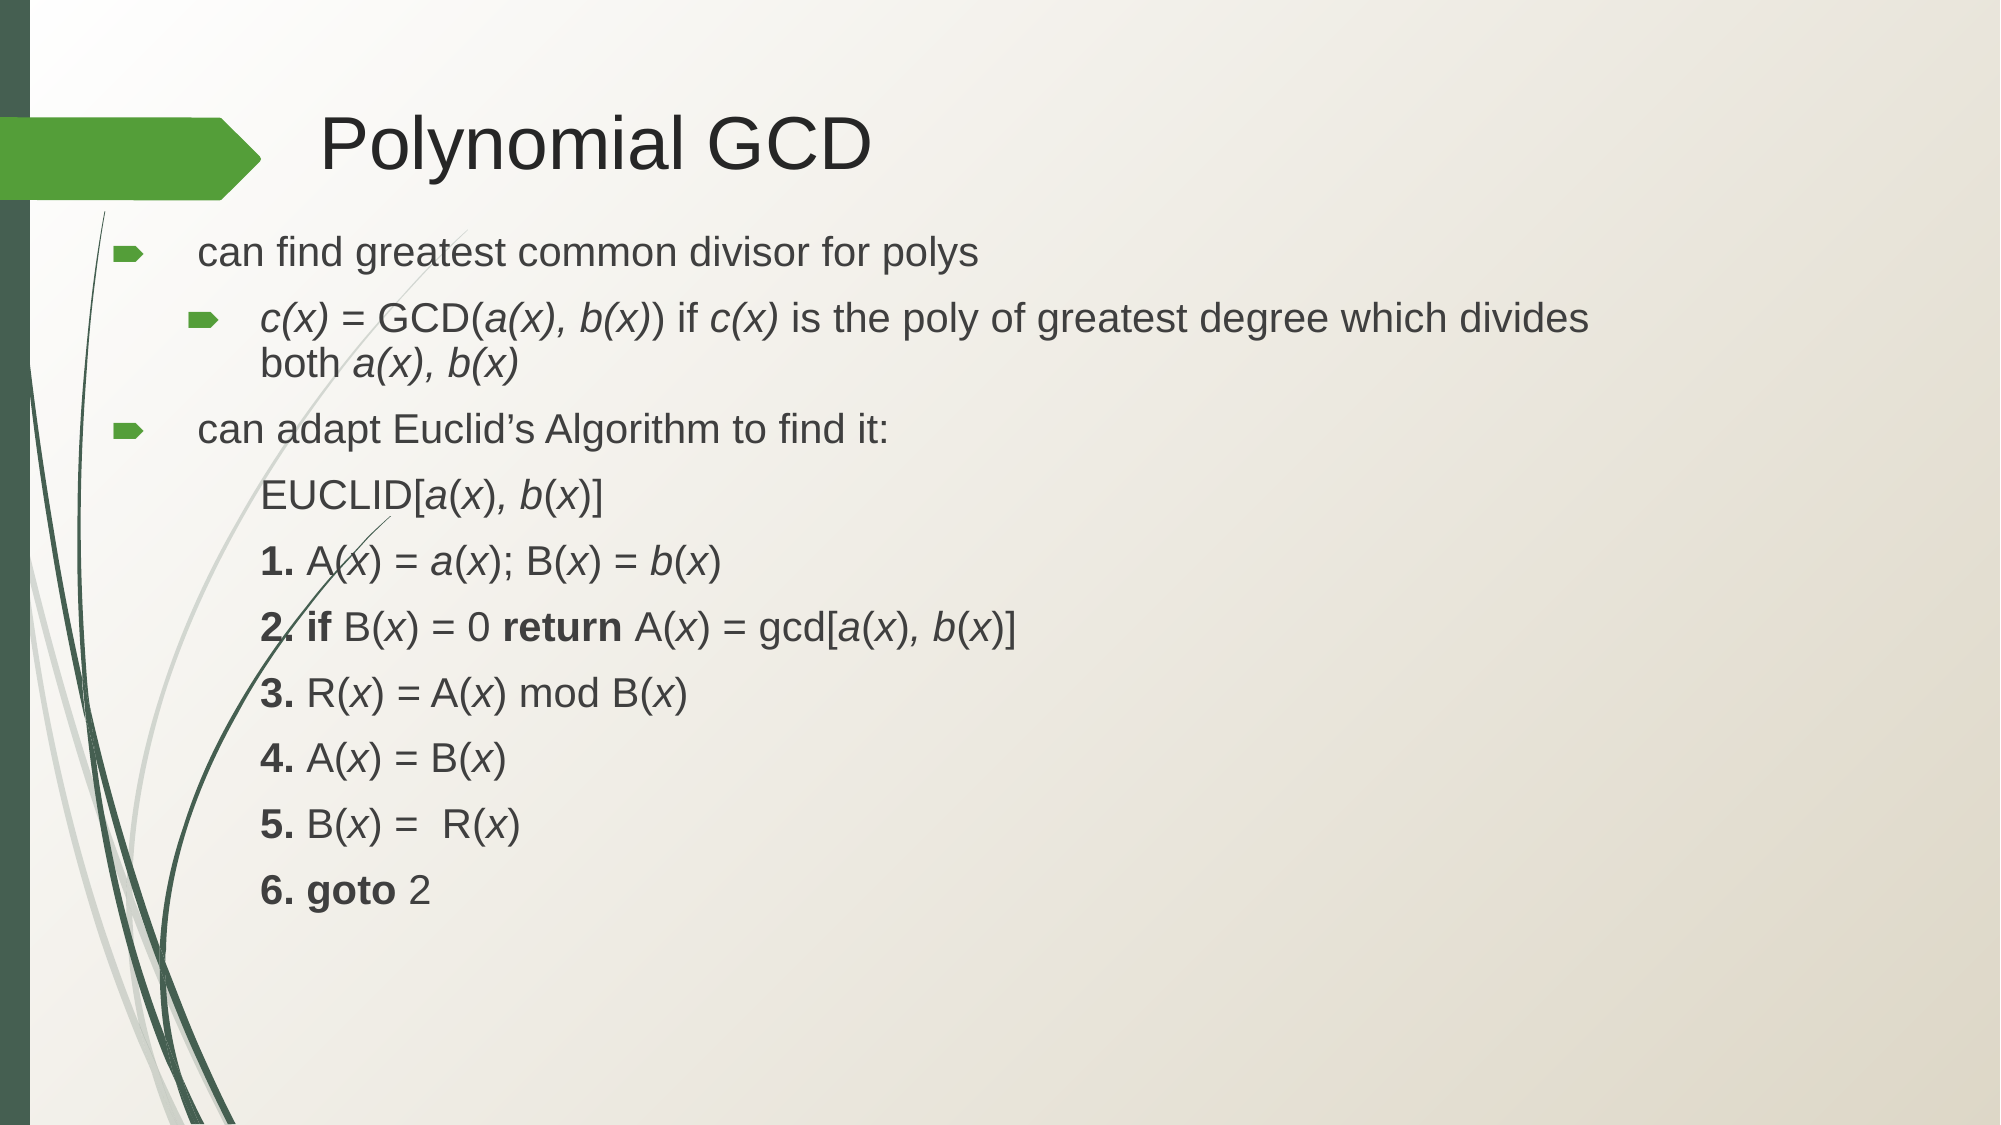

# Polynomial GCD
can find greatest common divisor for polys
c(x) = GCD(a(x), b(x)) if c(x) is the poly of greatest degree which divides both a(x), b(x)
can adapt Euclid’s Algorithm to find it:
	EUCLID[a(x), b(x)]
	1. A(x) = a(x); B(x) = b(x)
	2. if B(x) = 0 return A(x) = gcd[a(x), b(x)]
	3. R(x) = A(x) mod B(x)
	4. A(x) = B(x)
	5. B(x) =  R(x)
	6. goto 2